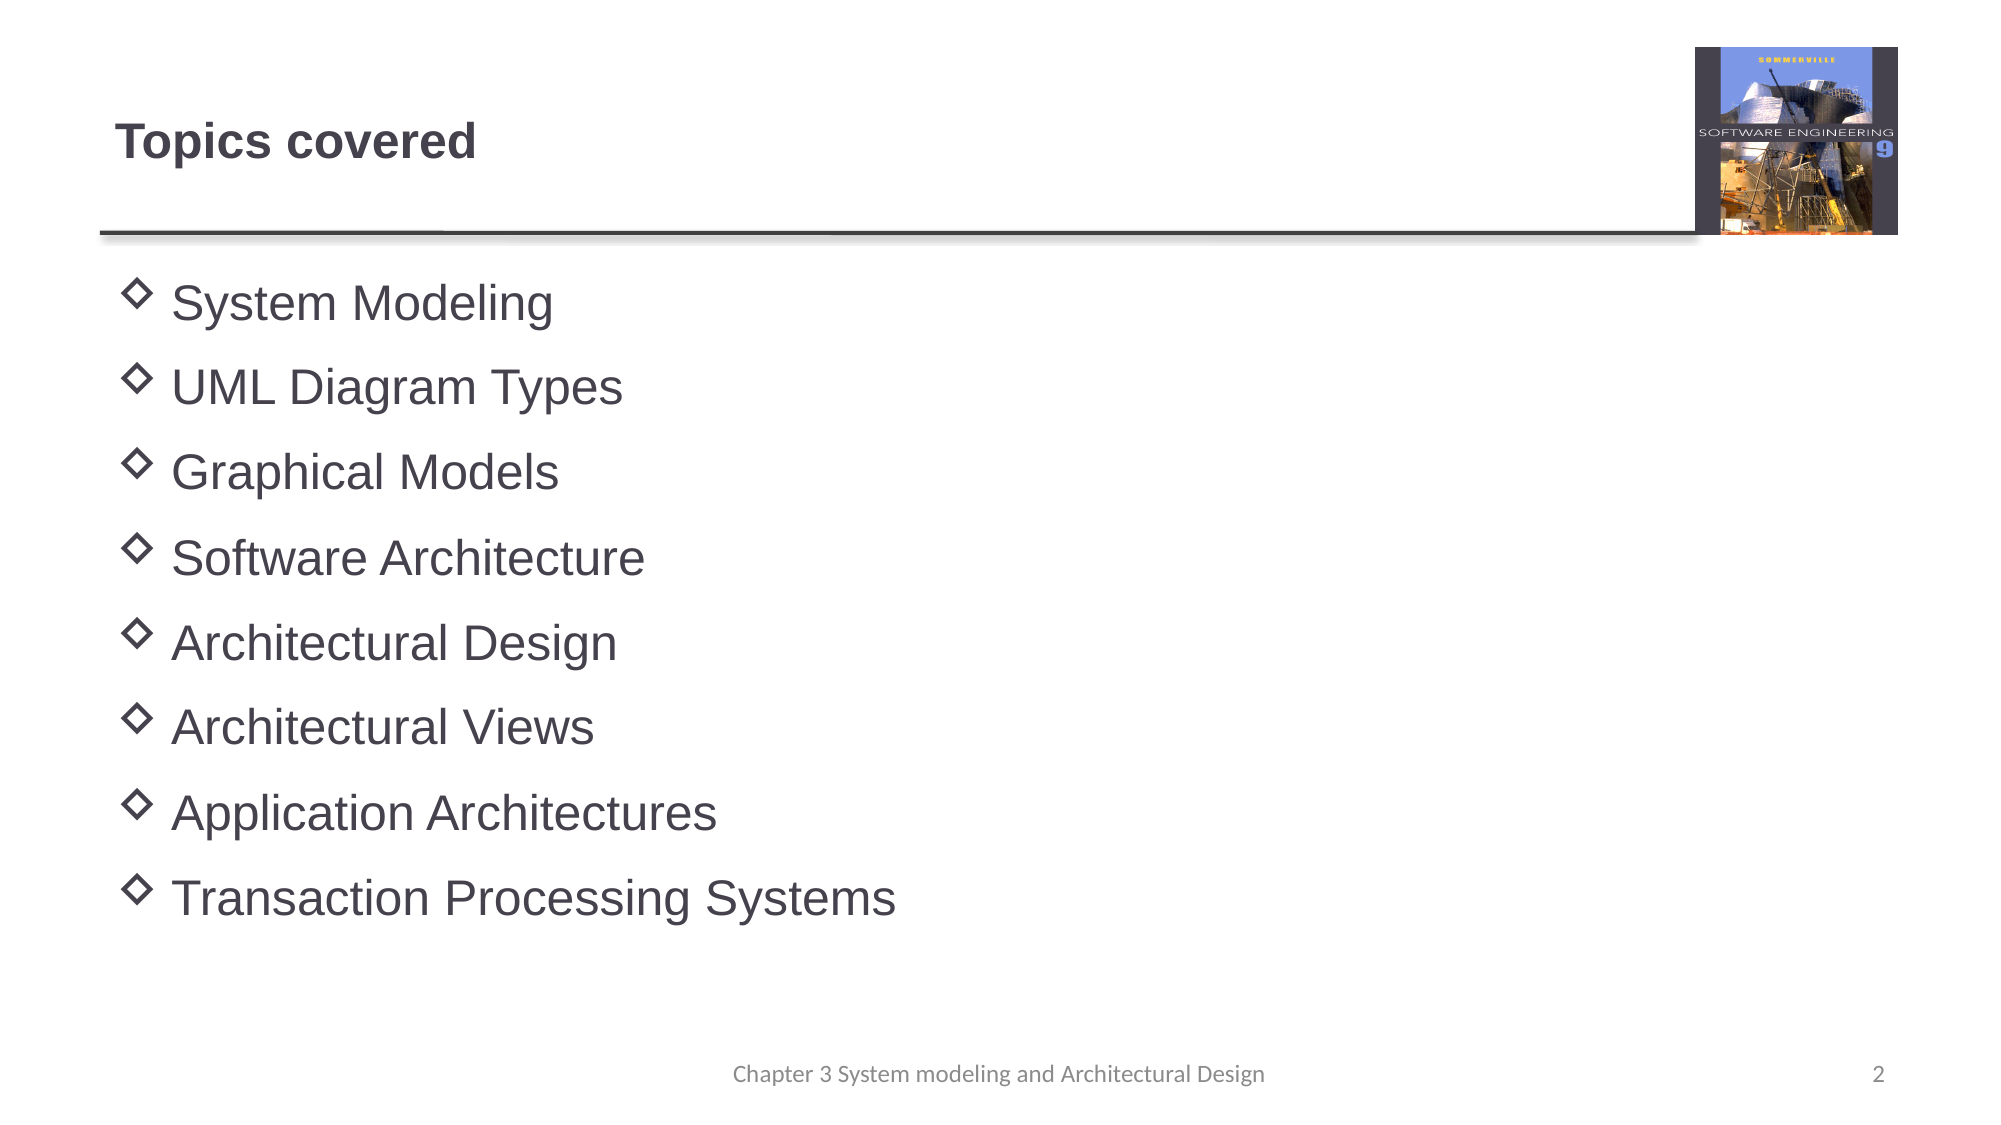

# Topics covered
System Modeling
UML Diagram Types
Graphical Models
Software Architecture
Architectural Design
Architectural Views
Application Architectures
Transaction Processing Systems
Chapter 3 System modeling and Architectural Design
2